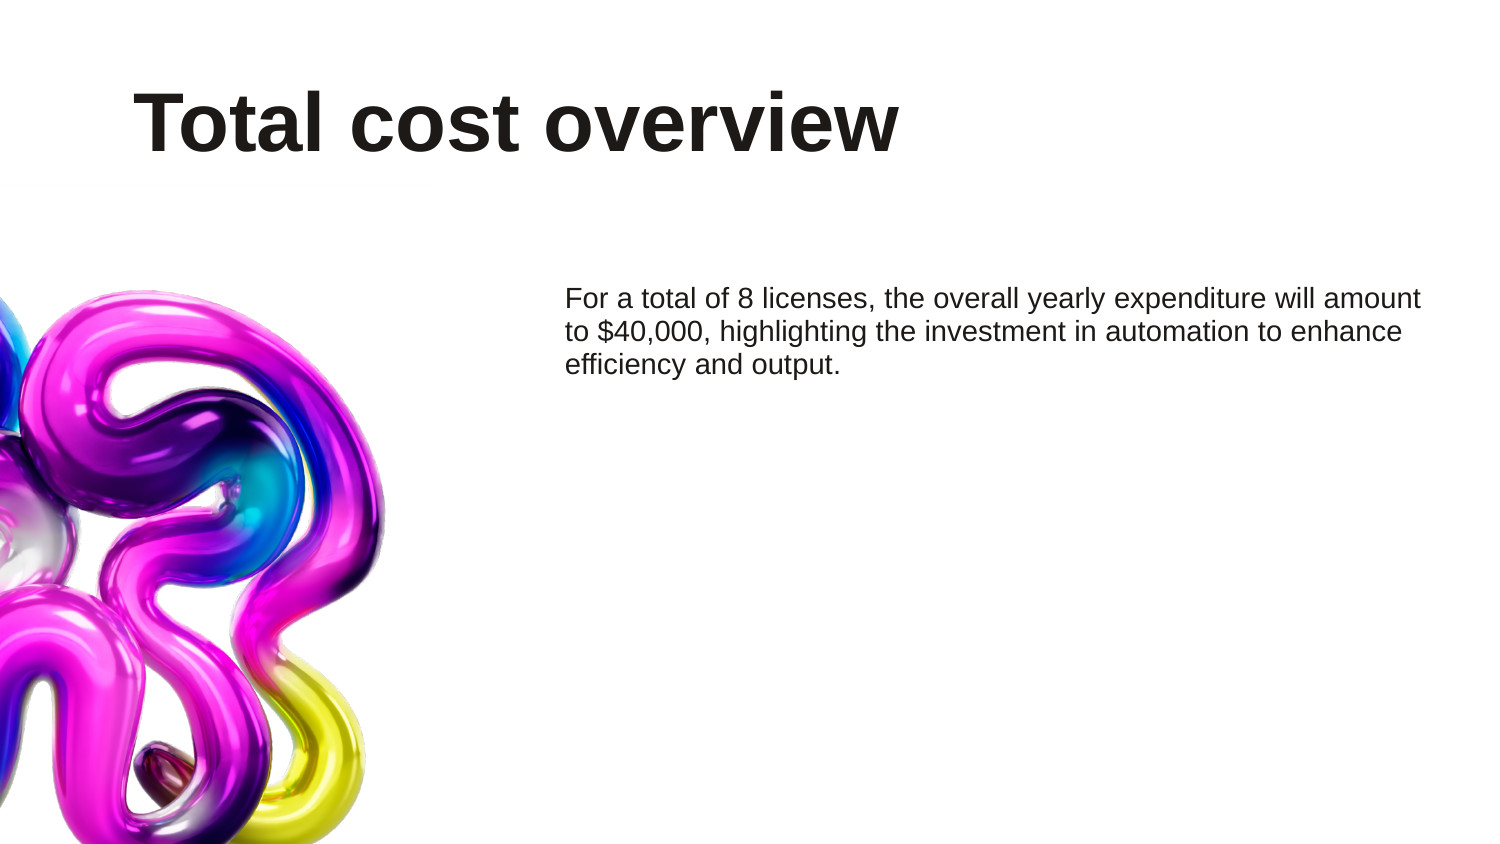

# Total cost overview
For a total of 8 licenses, the overall yearly expenditure will amount to $40,000, highlighting the investment in automation to enhance efficiency and output.